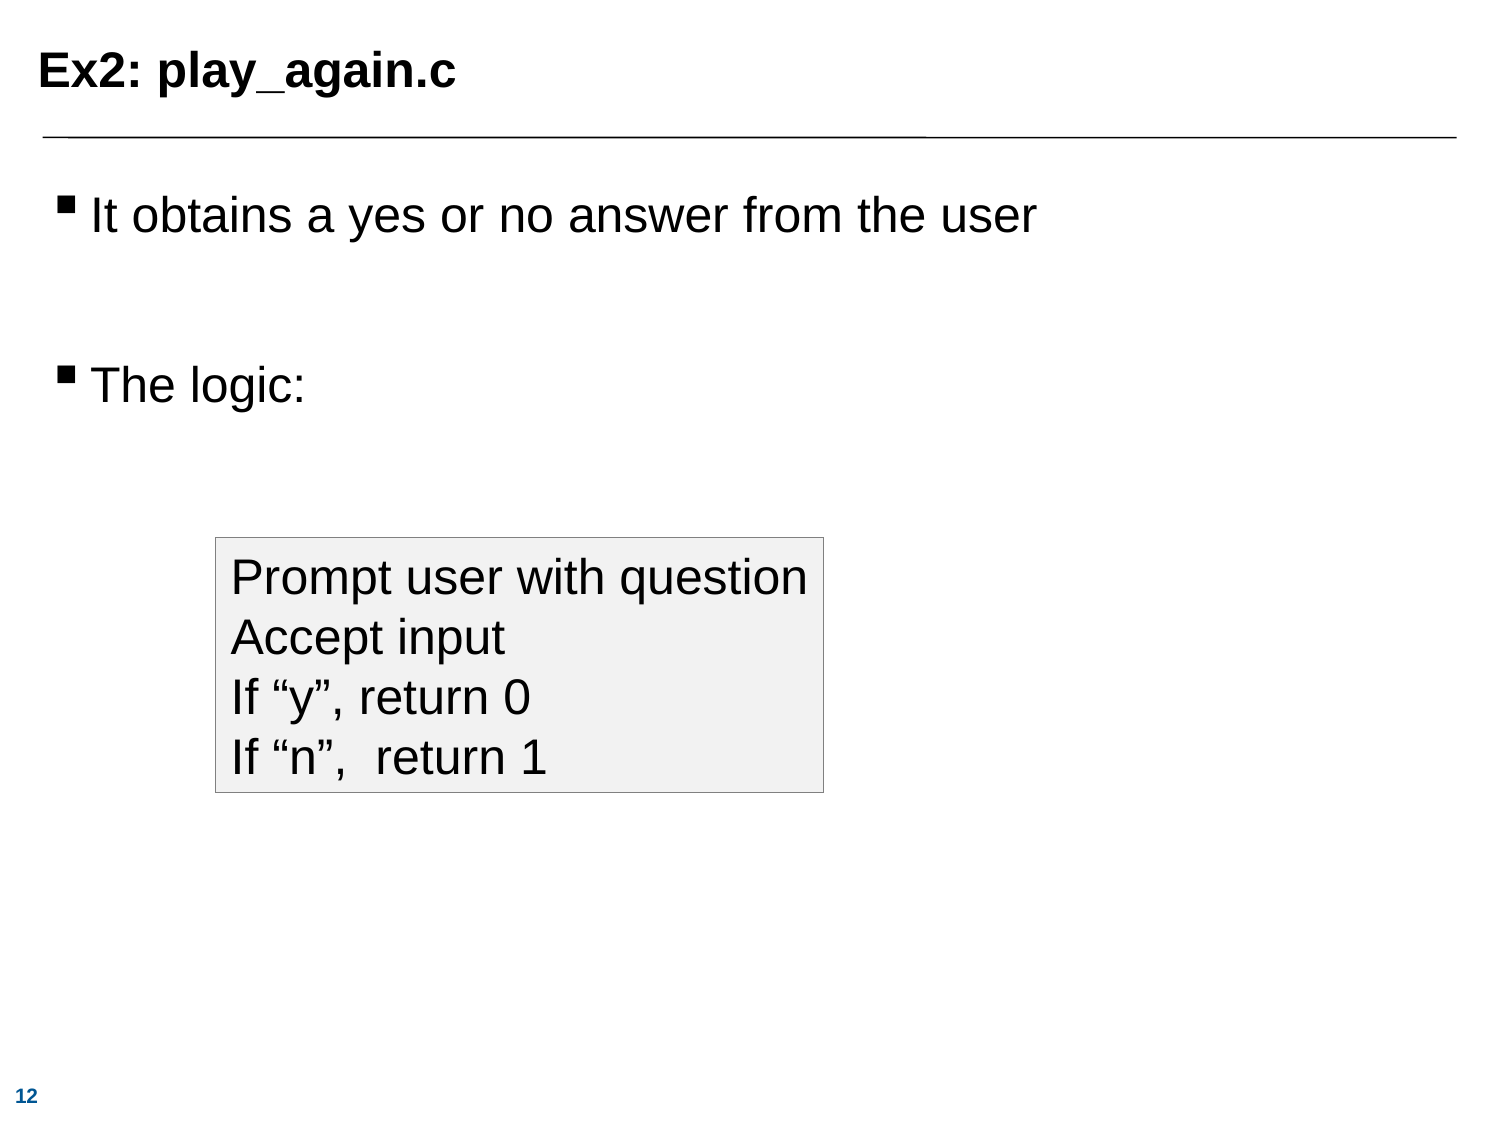

# Ex2: play_again.c
It obtains a yes or no answer from the user

The logic:

Prompt user with question
Accept input
If “y”, return 0
If “n”,  return 1
12